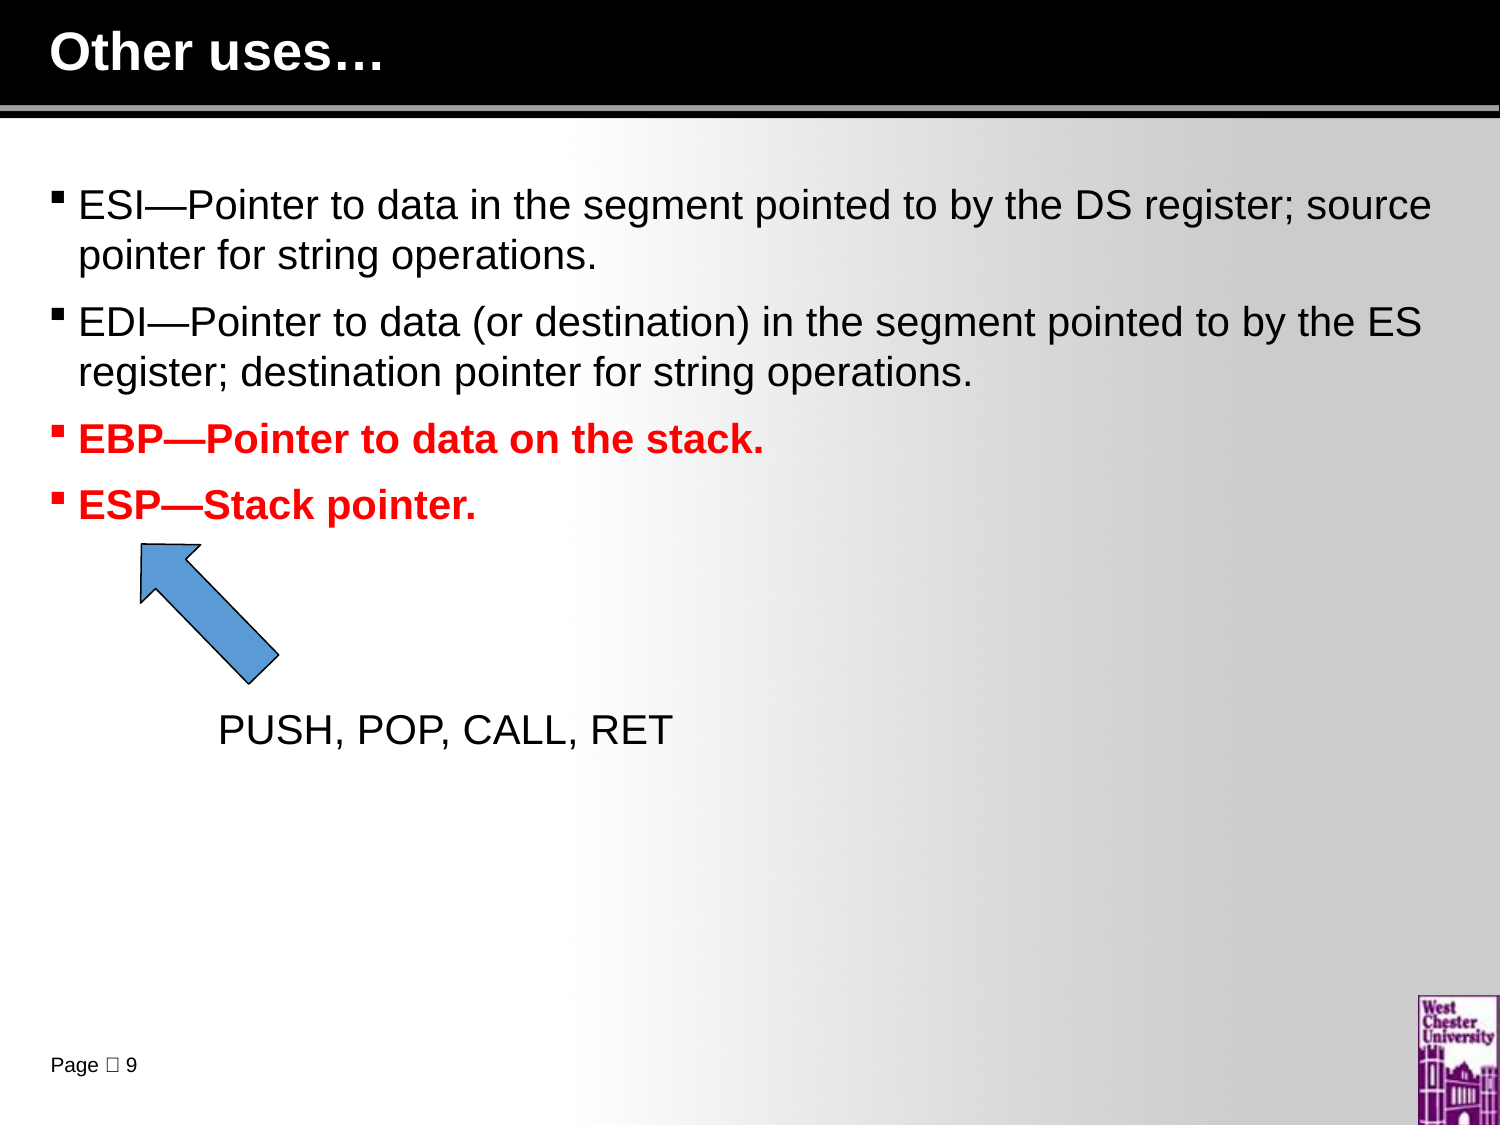

# Other uses…
ESI—Pointer to data in the segment pointed to by the DS register; source pointer for string operations.
EDI—Pointer to data (or destination) in the segment pointed to by the ES register; destination pointer for string operations.
EBP—Pointer to data on the stack.
ESP—Stack pointer.

PUSH, POP, CALL, RET